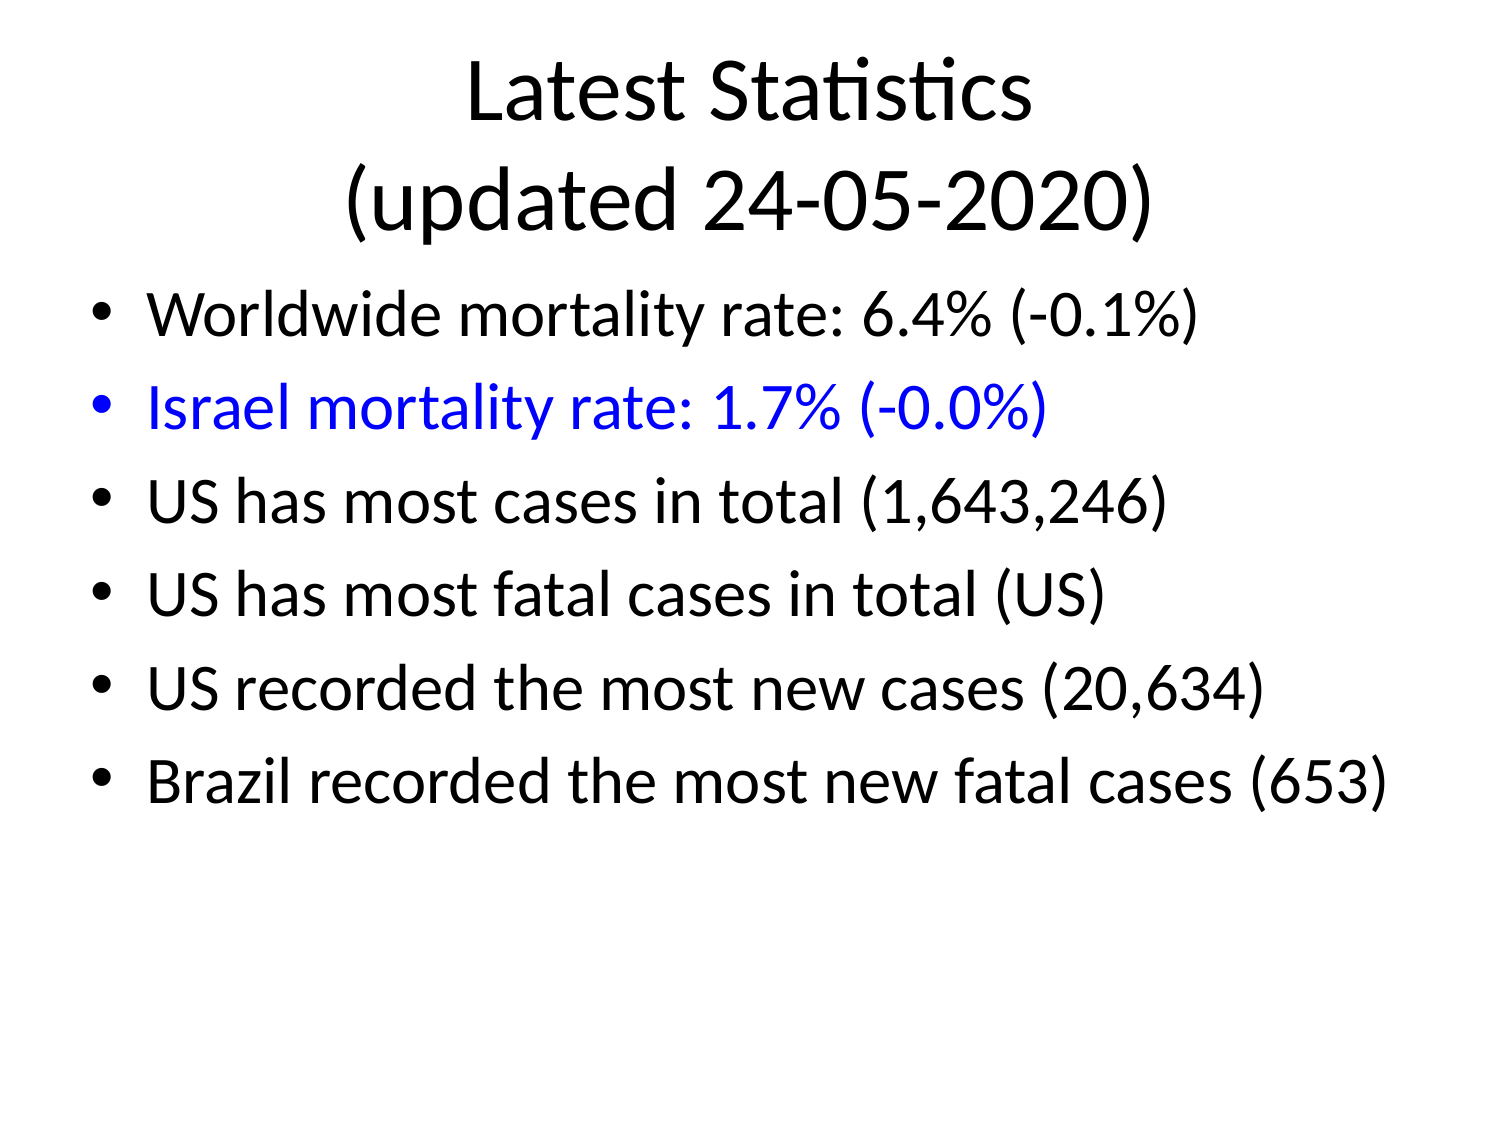

# Latest Statistics
(updated 24-05-2020)
Worldwide mortality rate: 6.4% (-0.1%)
Israel mortality rate: 1.7% (-0.0%)
US has most cases in total (1,643,246)
US has most fatal cases in total (US)
US recorded the most new cases (20,634)
Brazil recorded the most new fatal cases (653)